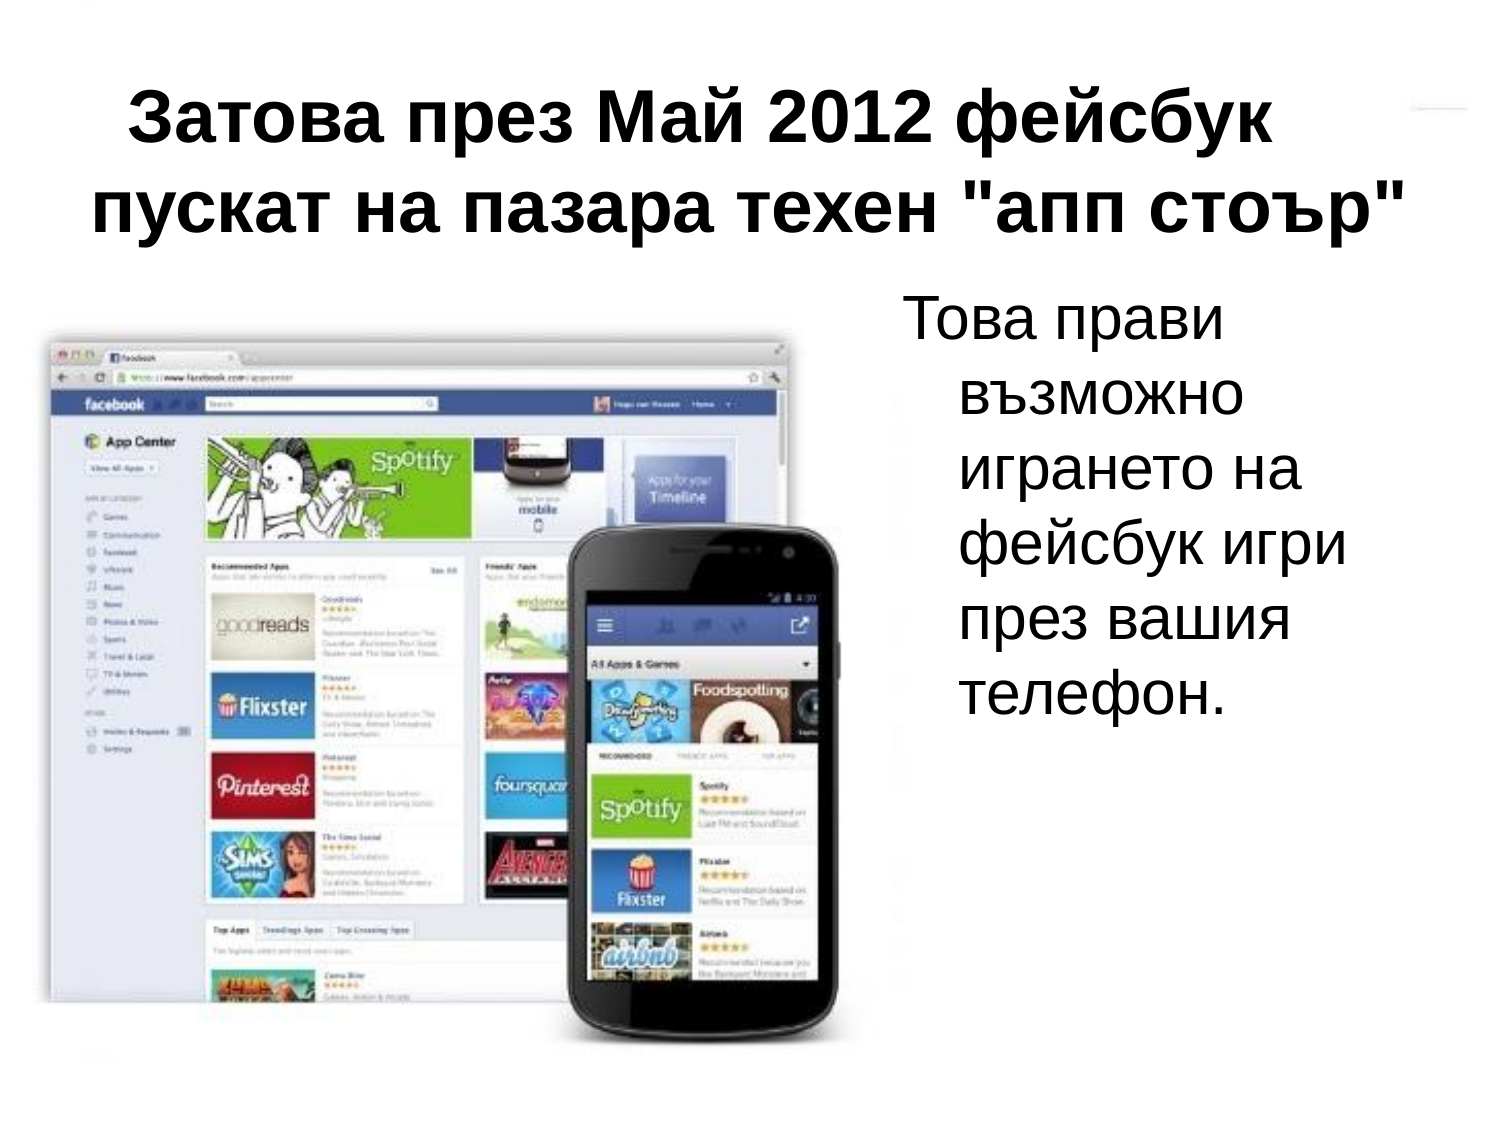

# Затова през Май 2012 фейсбук пускат на пазара техен "апп стоър"
Това прави възможно игрането на фейсбук игри през вашия телефон.